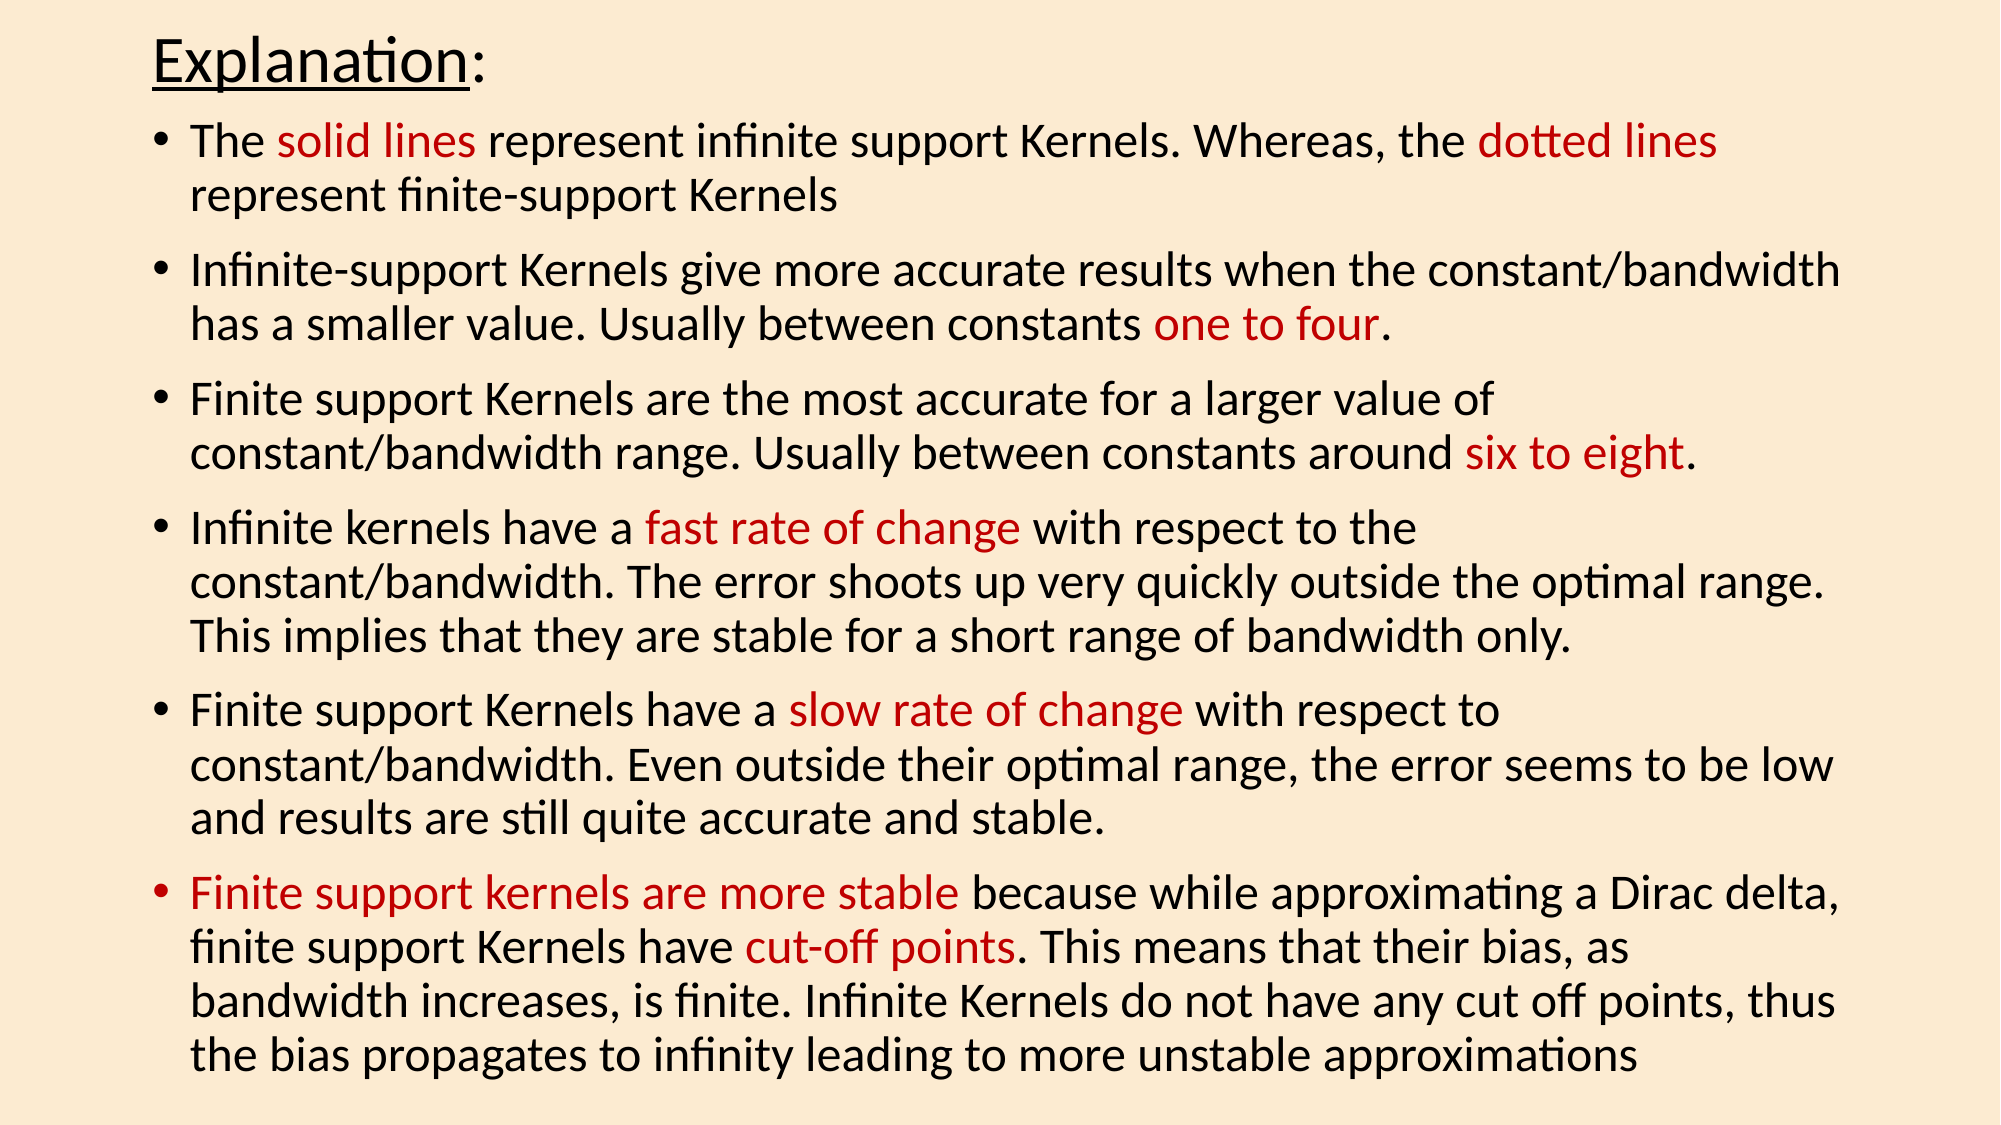

# Explanation:
The solid lines represent infinite support Kernels. Whereas, the dotted lines represent finite-support Kernels
Infinite-support Kernels give more accurate results when the constant/bandwidth has a smaller value. Usually between constants one to four.
Finite support Kernels are the most accurate for a larger value of constant/bandwidth range. Usually between constants around six to eight.
Infinite kernels have a fast rate of change with respect to the constant/bandwidth. The error shoots up very quickly outside the optimal range. This implies that they are stable for a short range of bandwidth only.
Finite support Kernels have a slow rate of change with respect to constant/bandwidth. Even outside their optimal range, the error seems to be low and results are still quite accurate and stable.
Finite support kernels are more stable because while approximating a Dirac delta, finite support Kernels have cut-off points. This means that their bias, as bandwidth increases, is finite. Infinite Kernels do not have any cut off points, thus the bias propagates to infinity leading to more unstable approximations